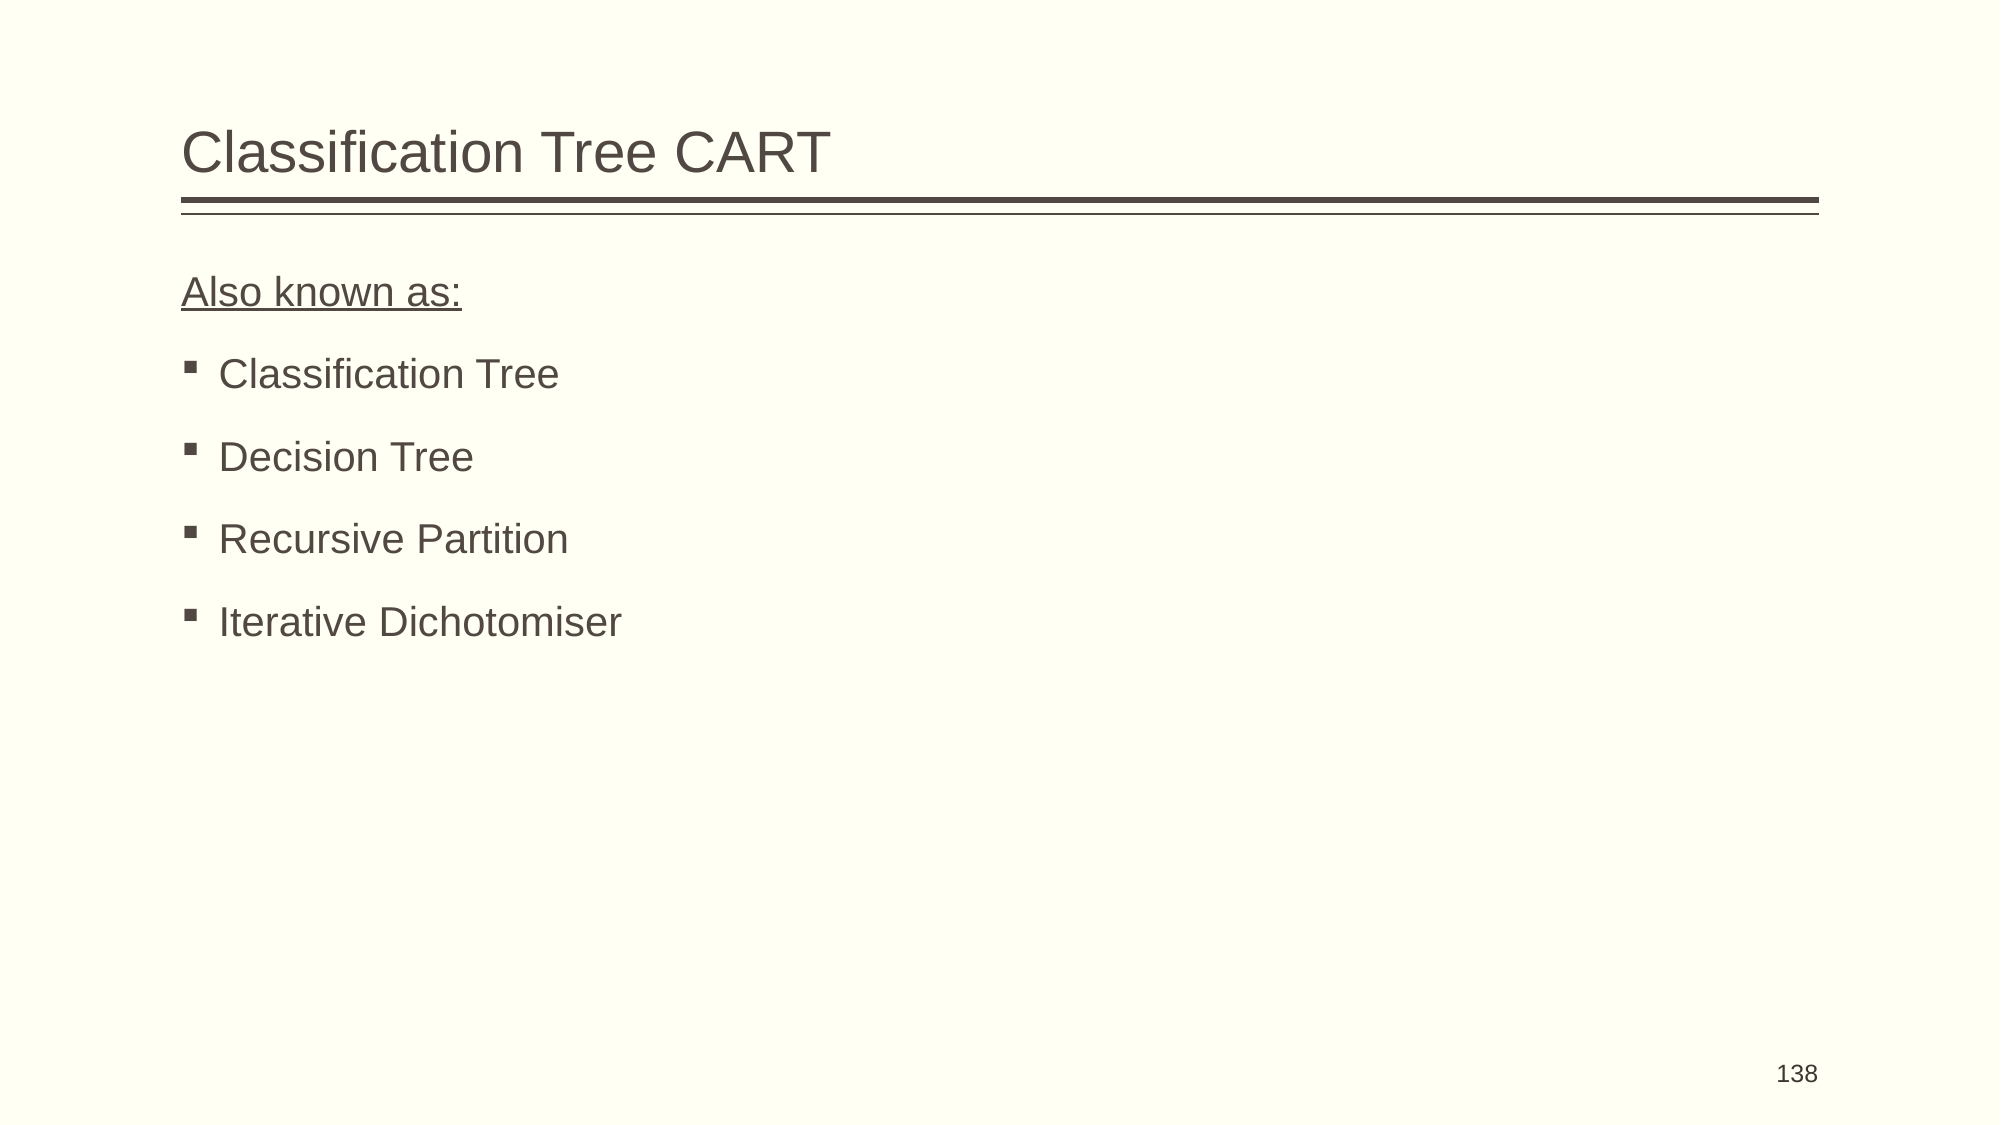

# Classification Tree CART
Also known as:
Classification Tree
Decision Tree
Recursive Partition
Iterative Dichotomiser

138